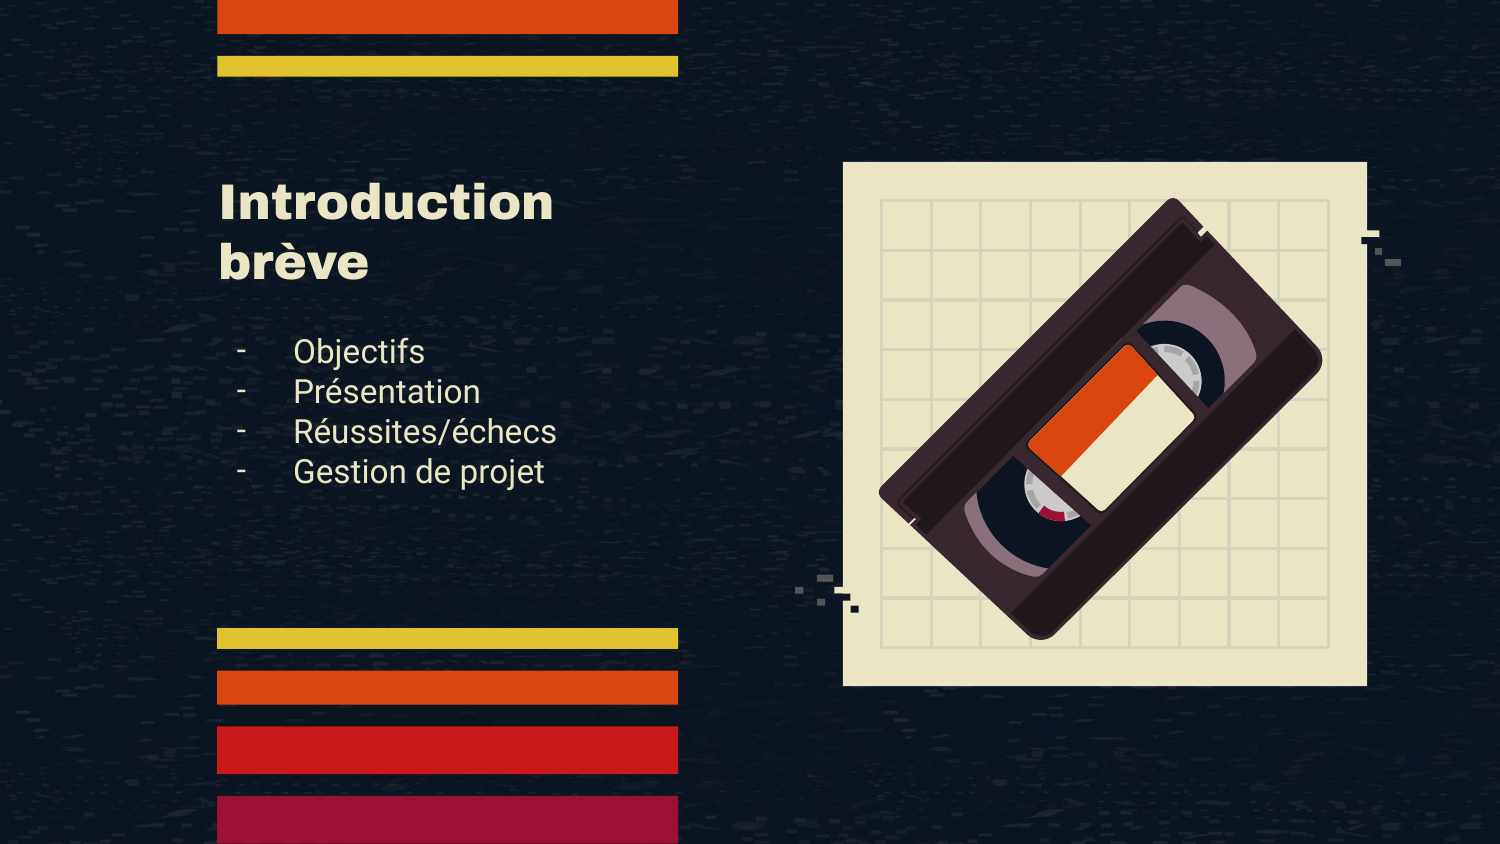

# Introduction
brève

Objectifs
Présentation
Réussites/échecs
Gestion de projet